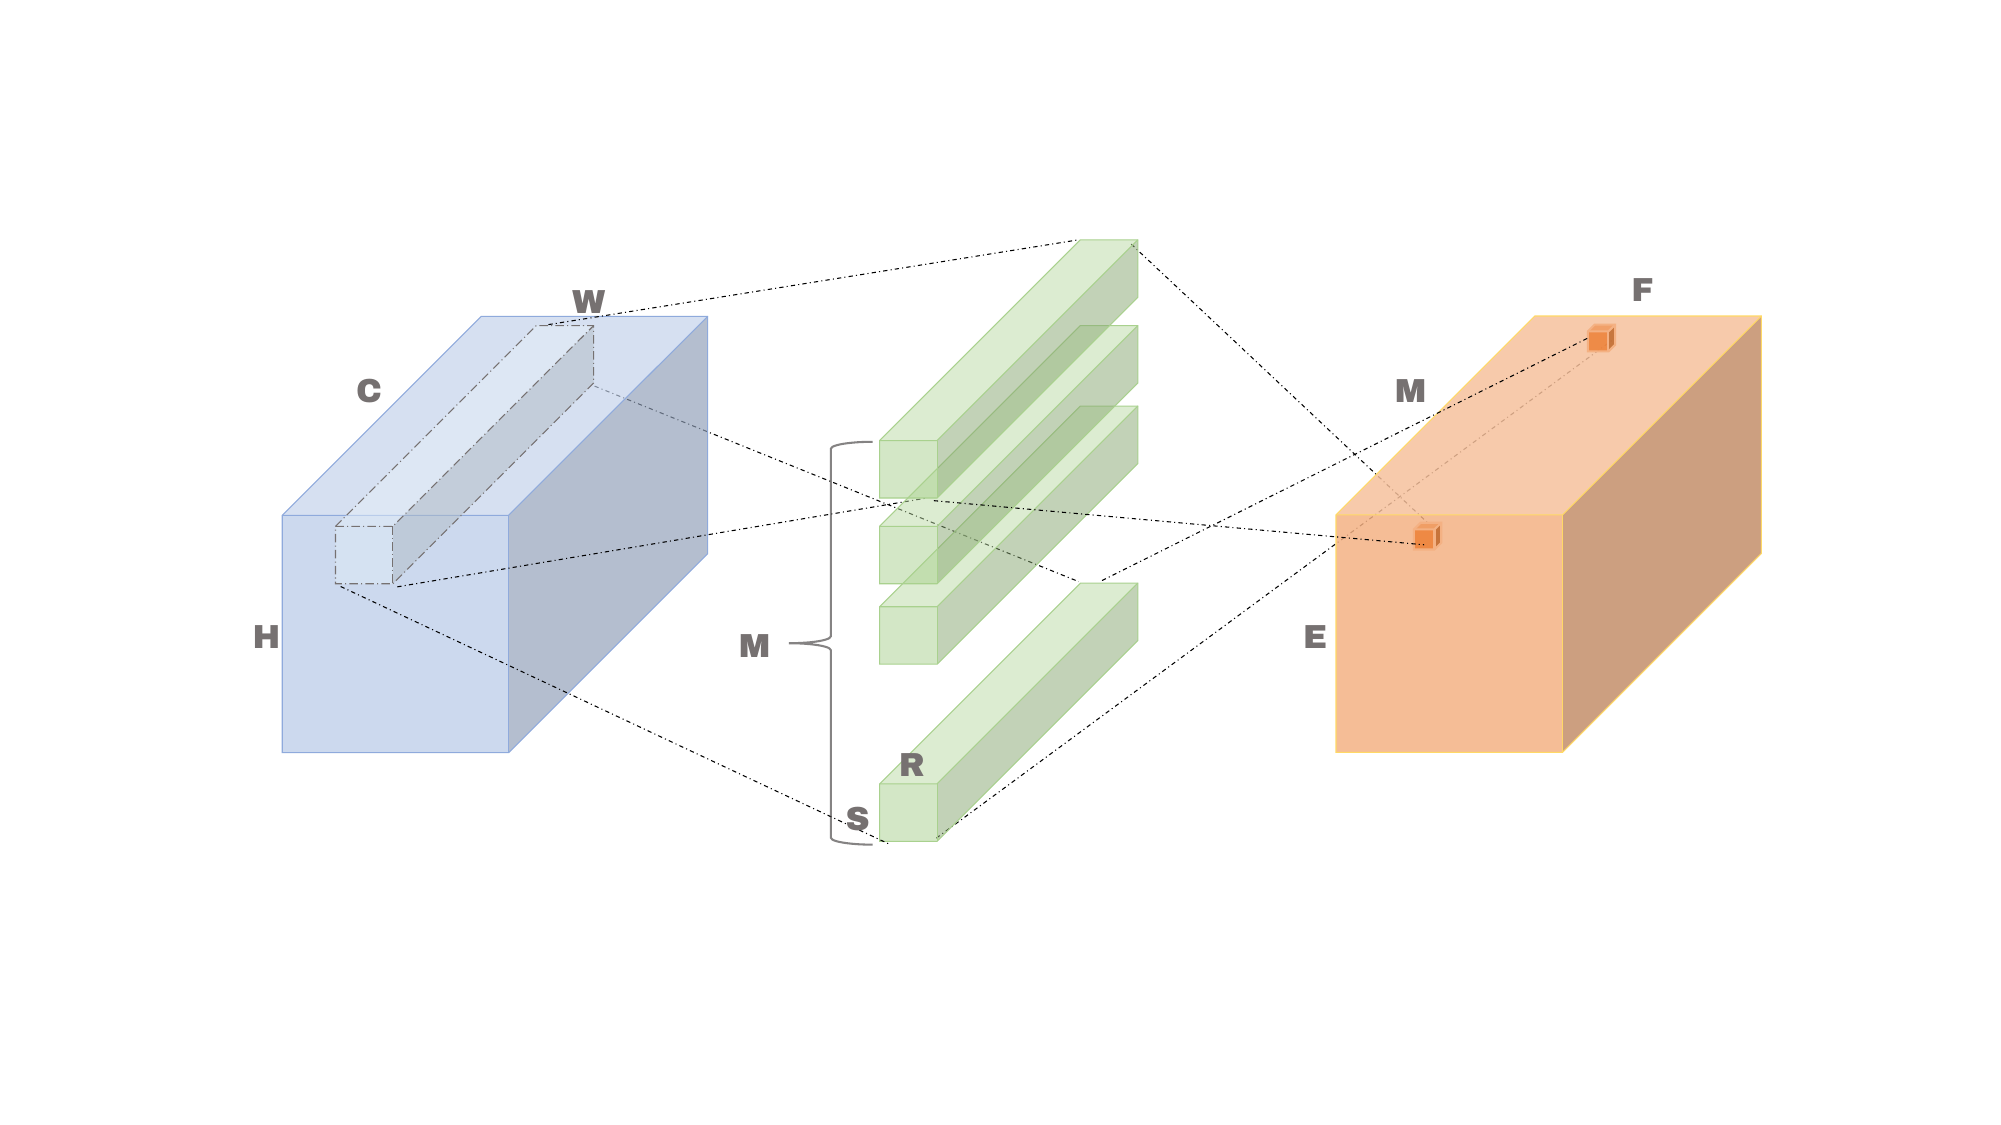

F
W

C
M

H
E
M
R
S